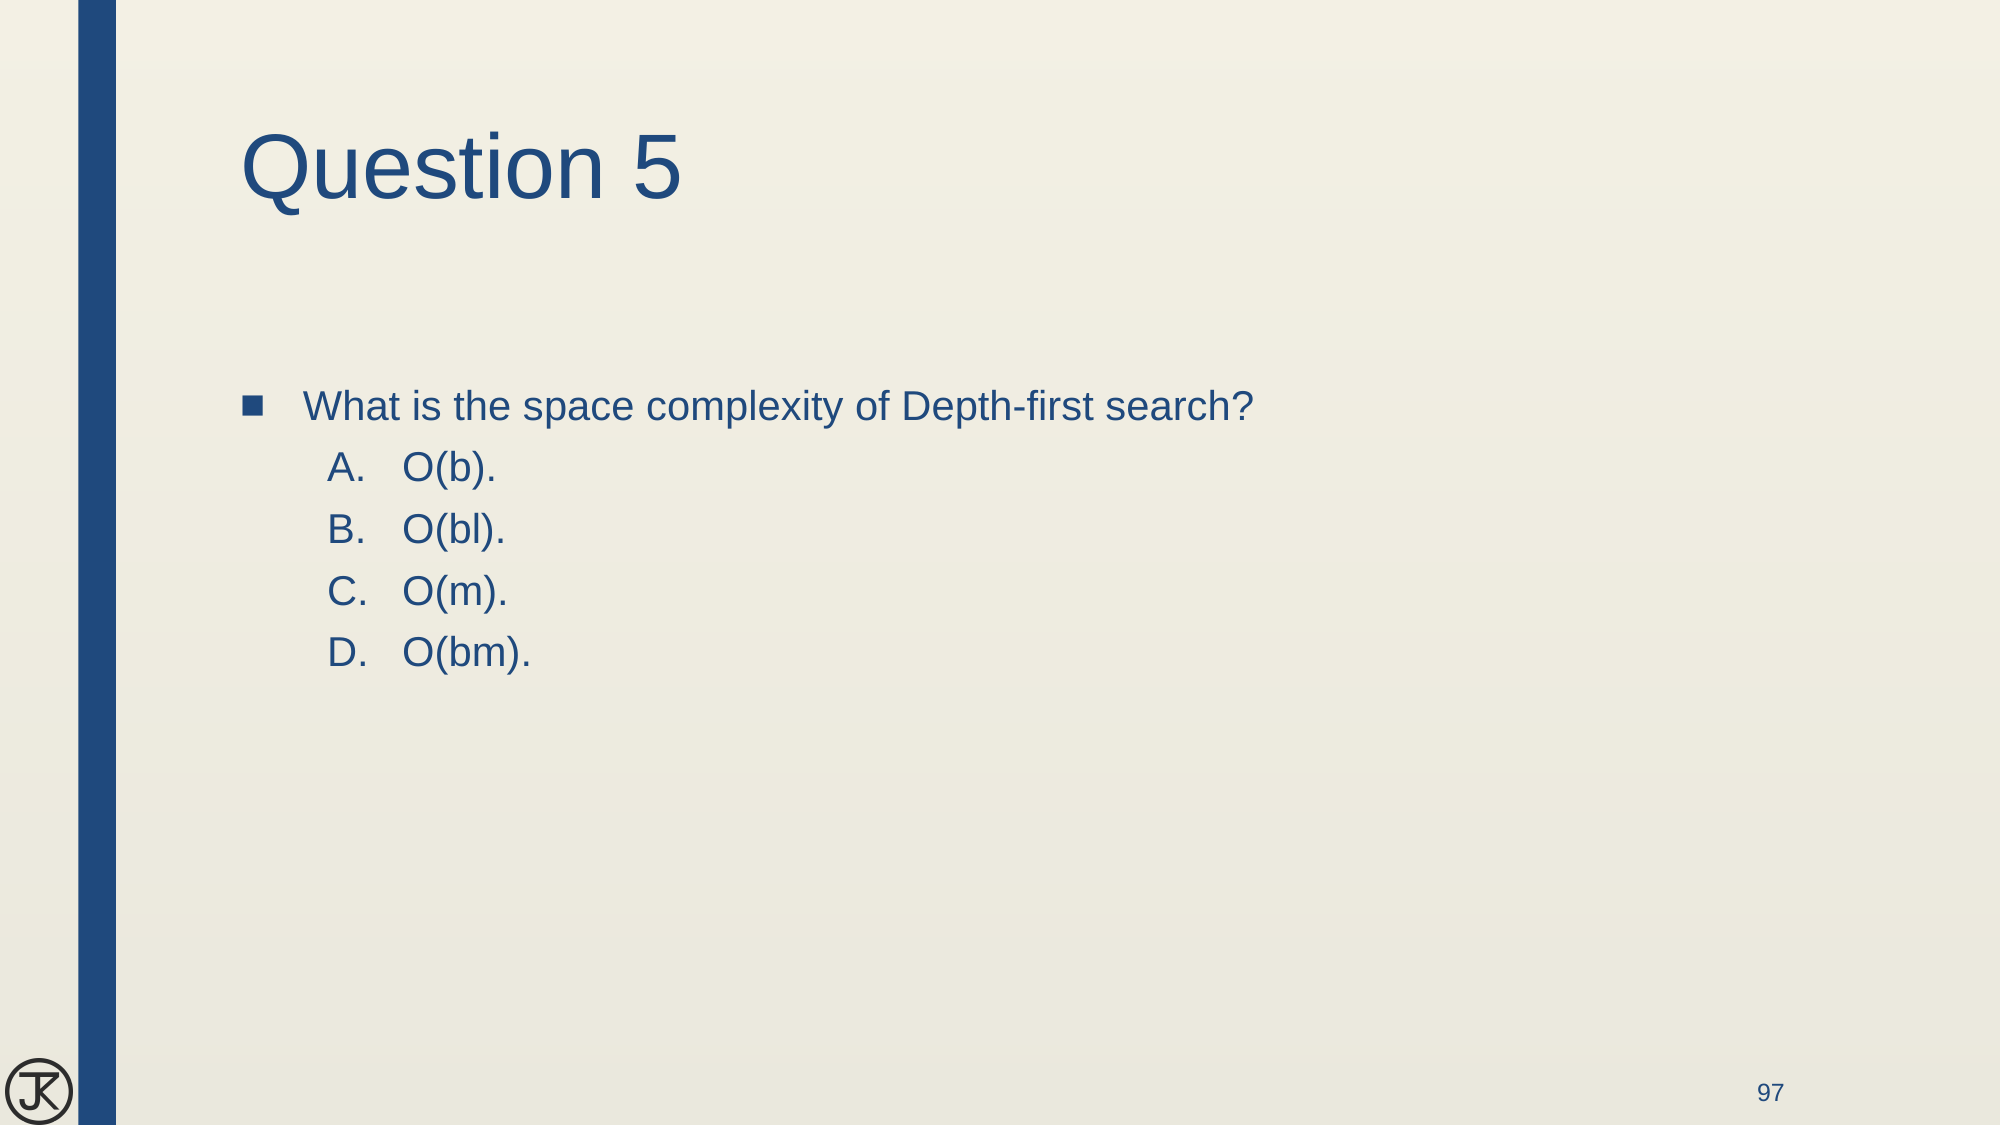

# Question 5
What is the space complexity of Depth-first search?
O(b).
O(bl).
O(m).
O(bm).
97